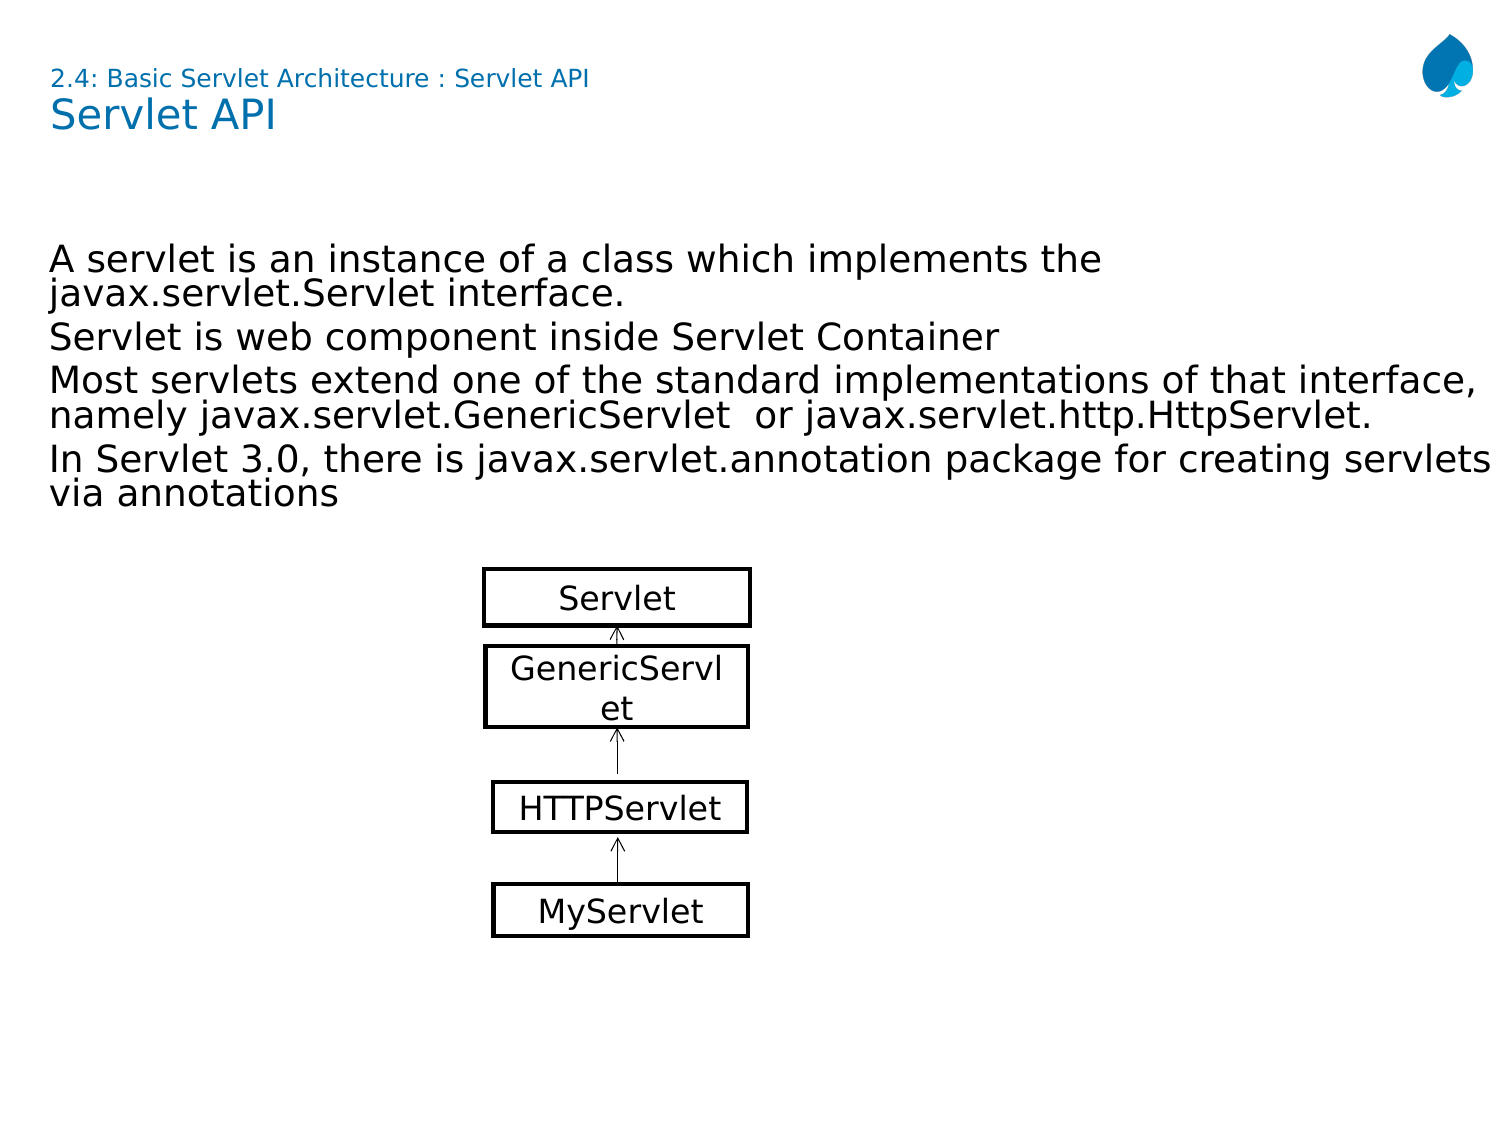

# 2.4: Basic Servlet Architecture : Servlet API Servlet API
A servlet is an instance of a class which implements the javax.servlet.Servlet interface.
Servlet is web component inside Servlet Container
Most servlets extend one of the standard implementations of that interface, namely javax.servlet.GenericServlet  or javax.servlet.http.HttpServlet.
In Servlet 3.0, there is javax.servlet.annotation package for creating servlets via annotations

Servlet
GenericServlet
HTTPServlet
MyServlet